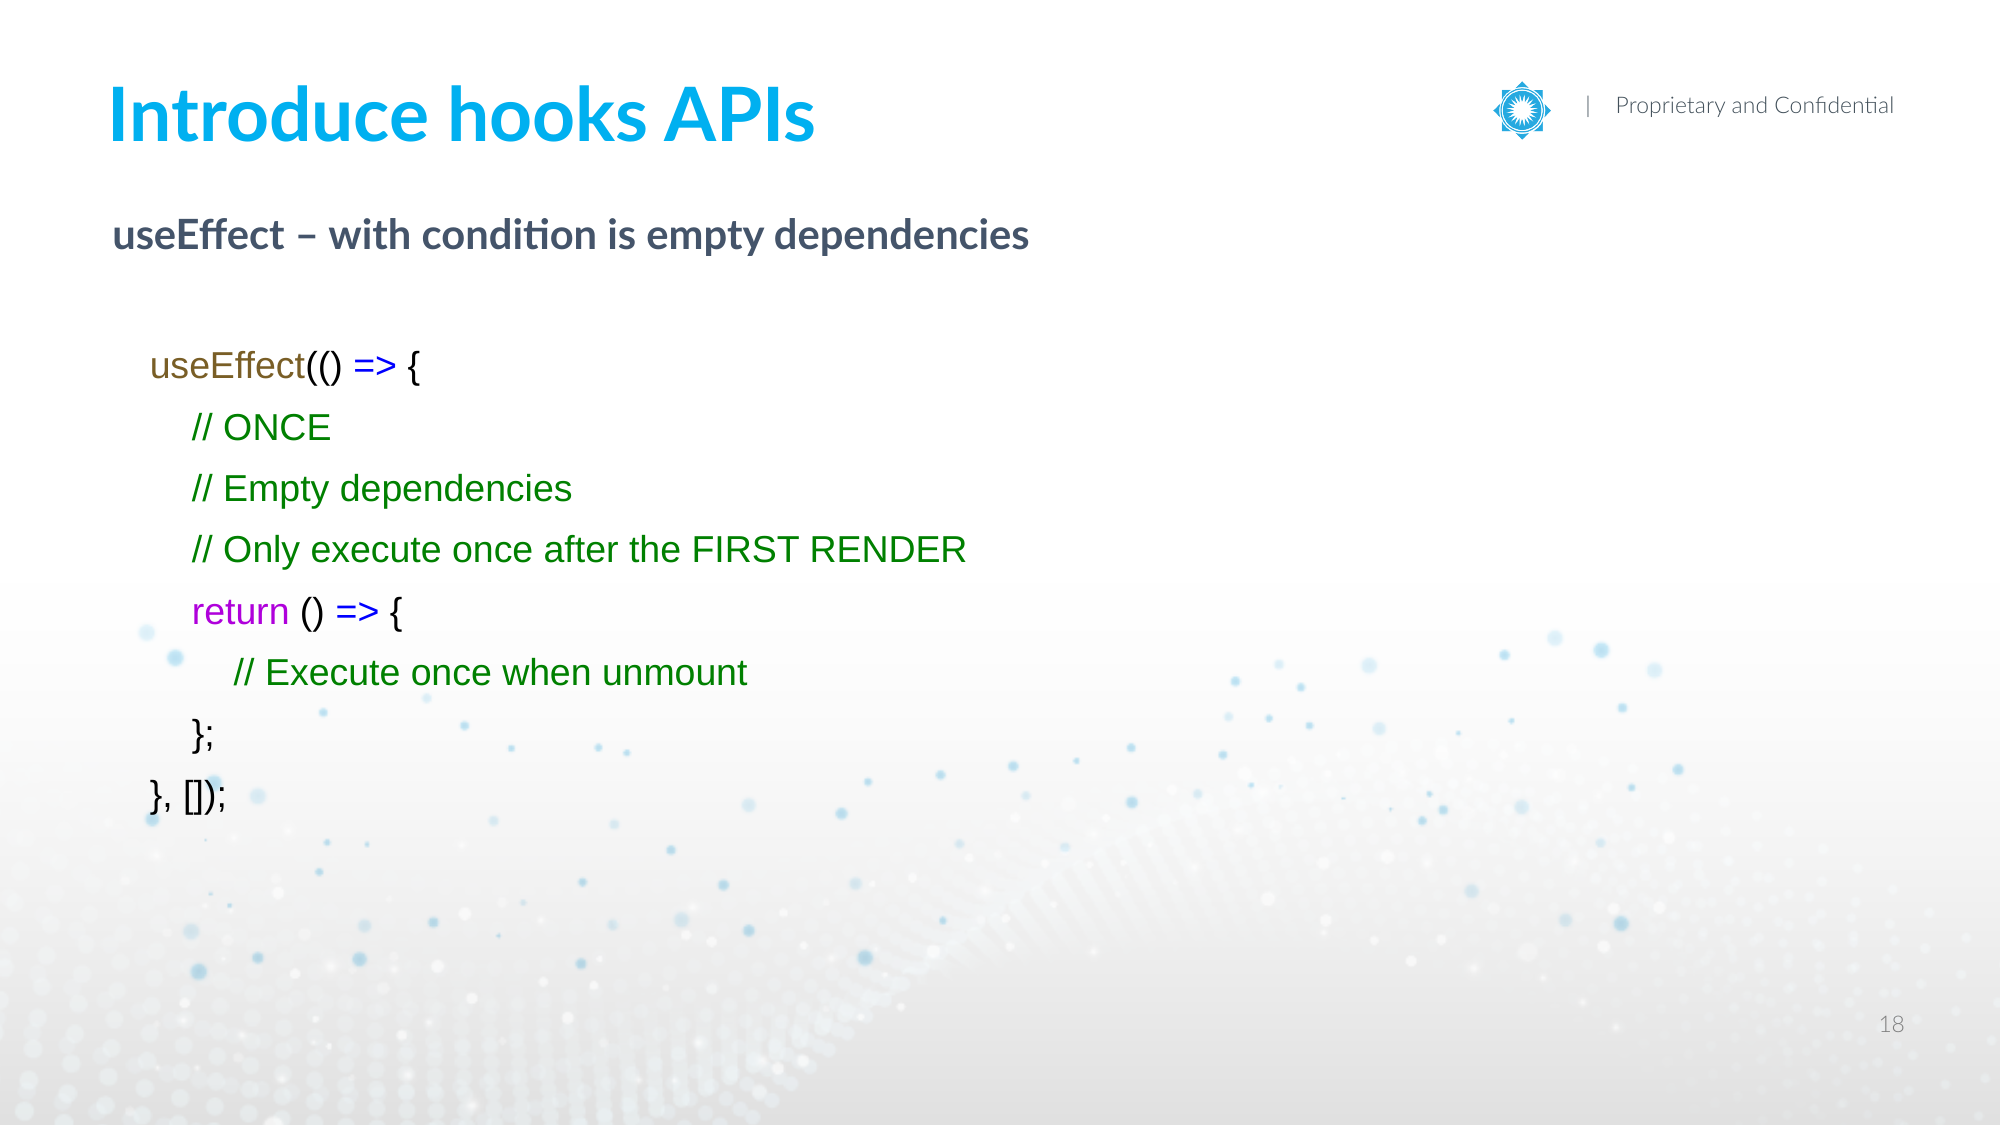

# Introduce hooks APIs
useEffect – with condition is empty dependencies
useEffect(() => {
    // ONCE
    // Empty dependencies
    // Only execute once after the FIRST RENDER
    return () => {
        // Execute once when unmount
    };
}, []);